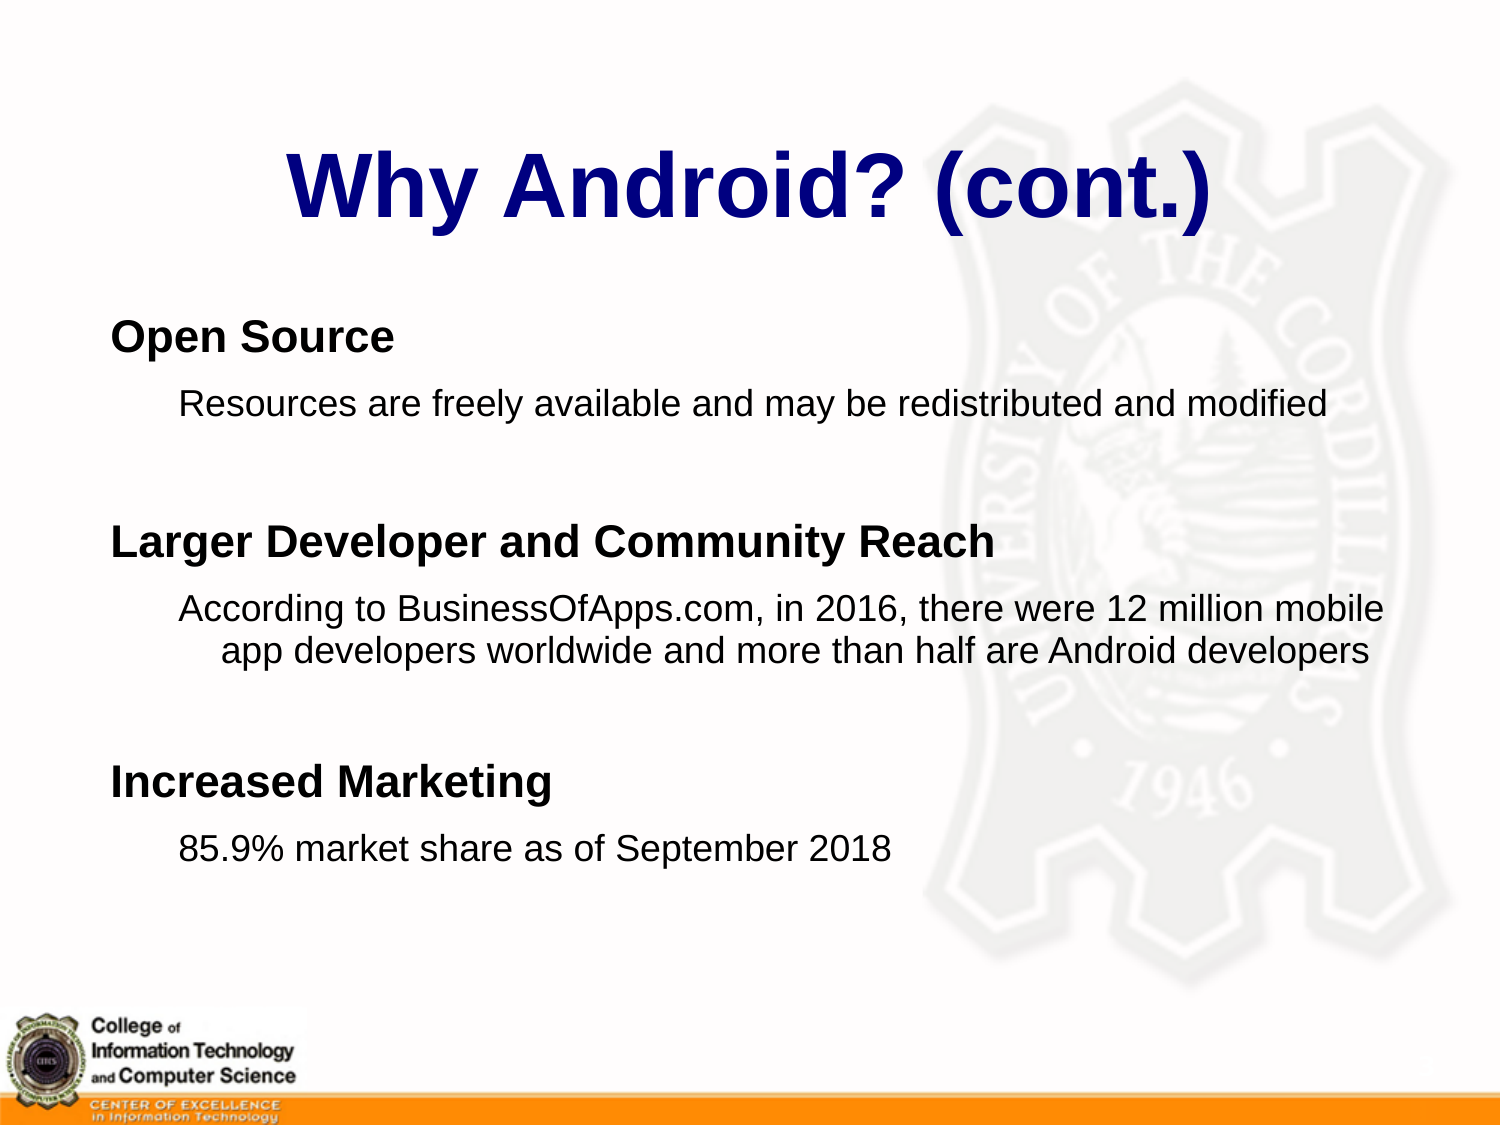

# Why Android? (cont.)
Open Source
Resources are freely available and may be redistributed and modified

Larger Developer and Community Reach
According to BusinessOfApps.com, in 2016, there were 12 million mobile app developers worldwide and more than half are Android developers

Increased Marketing
85.9% market share as of September 2018